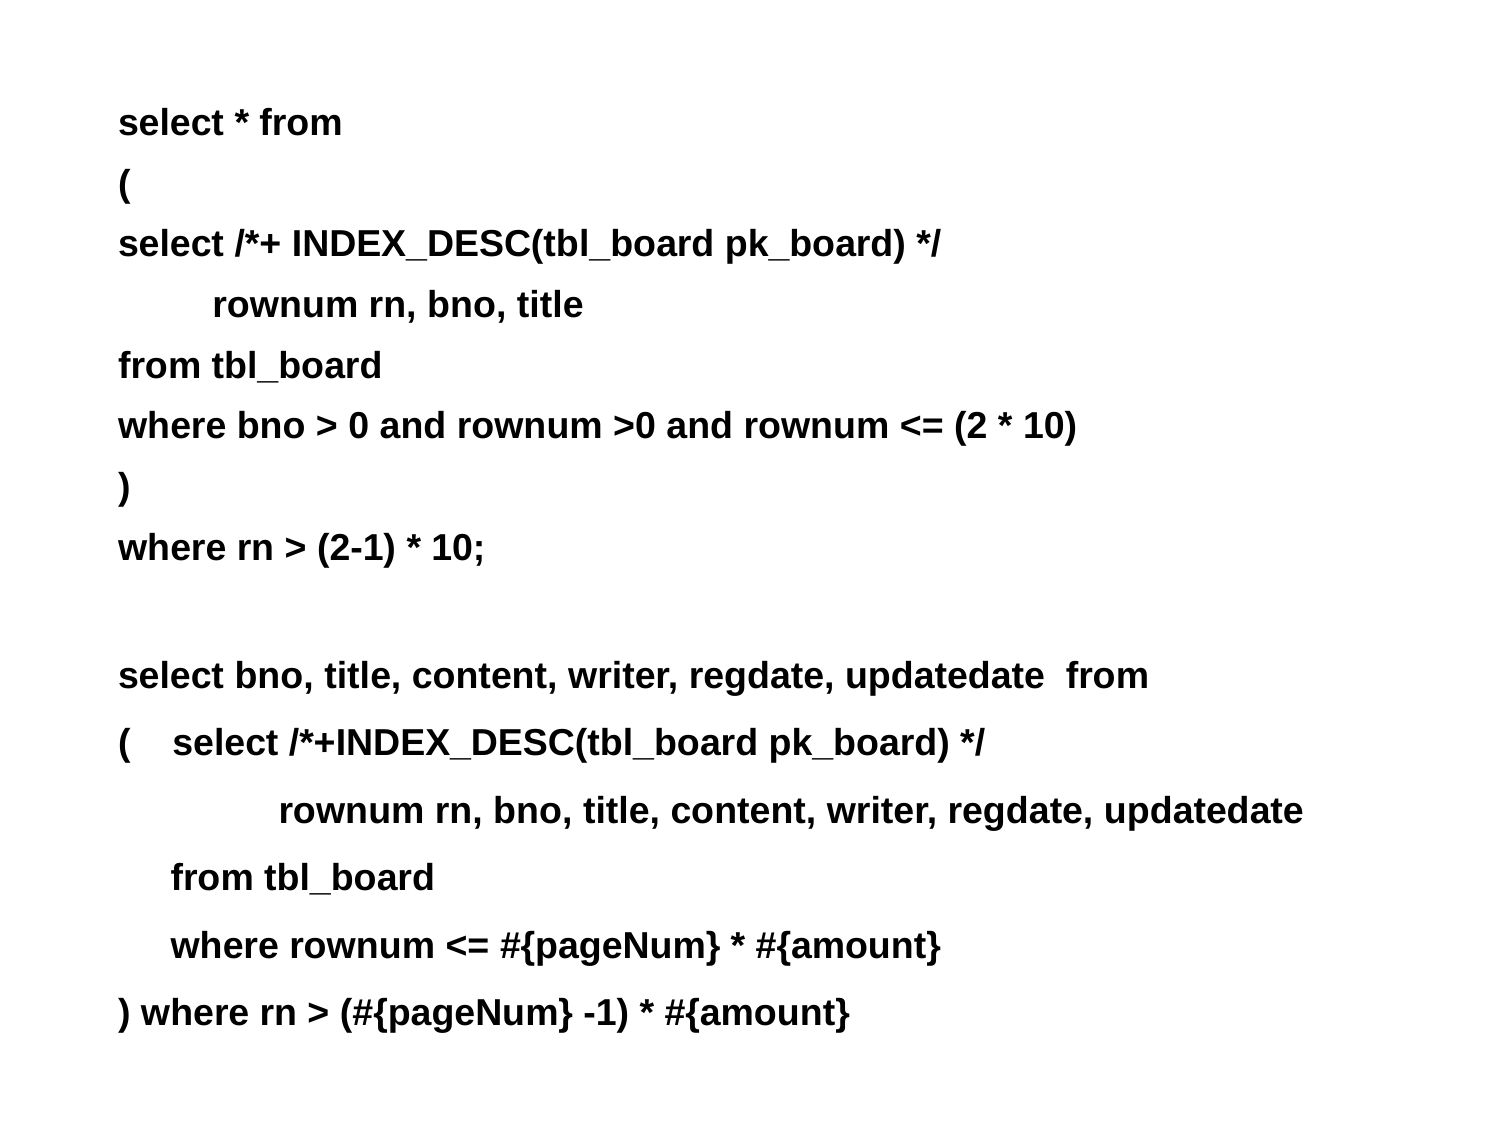

select * from
(
select /*+ INDEX_DESC(tbl_board pk_board) */
         rownum rn, bno, title
from tbl_board
where bno > 0 and rownum >0 and rownum <= (2 * 10)
)
where rn > (2-1) * 10;

select bno, title, content, writer, regdate, updatedate  from
(    select /*+INDEX_DESC(tbl_board pk_board) */
	 rownum rn, bno, title, content, writer, regdate, updatedate
     from tbl_board
     where rownum <= #{pageNum} * #{amount}
) where rn > (#{pageNum} -1) * #{amount}